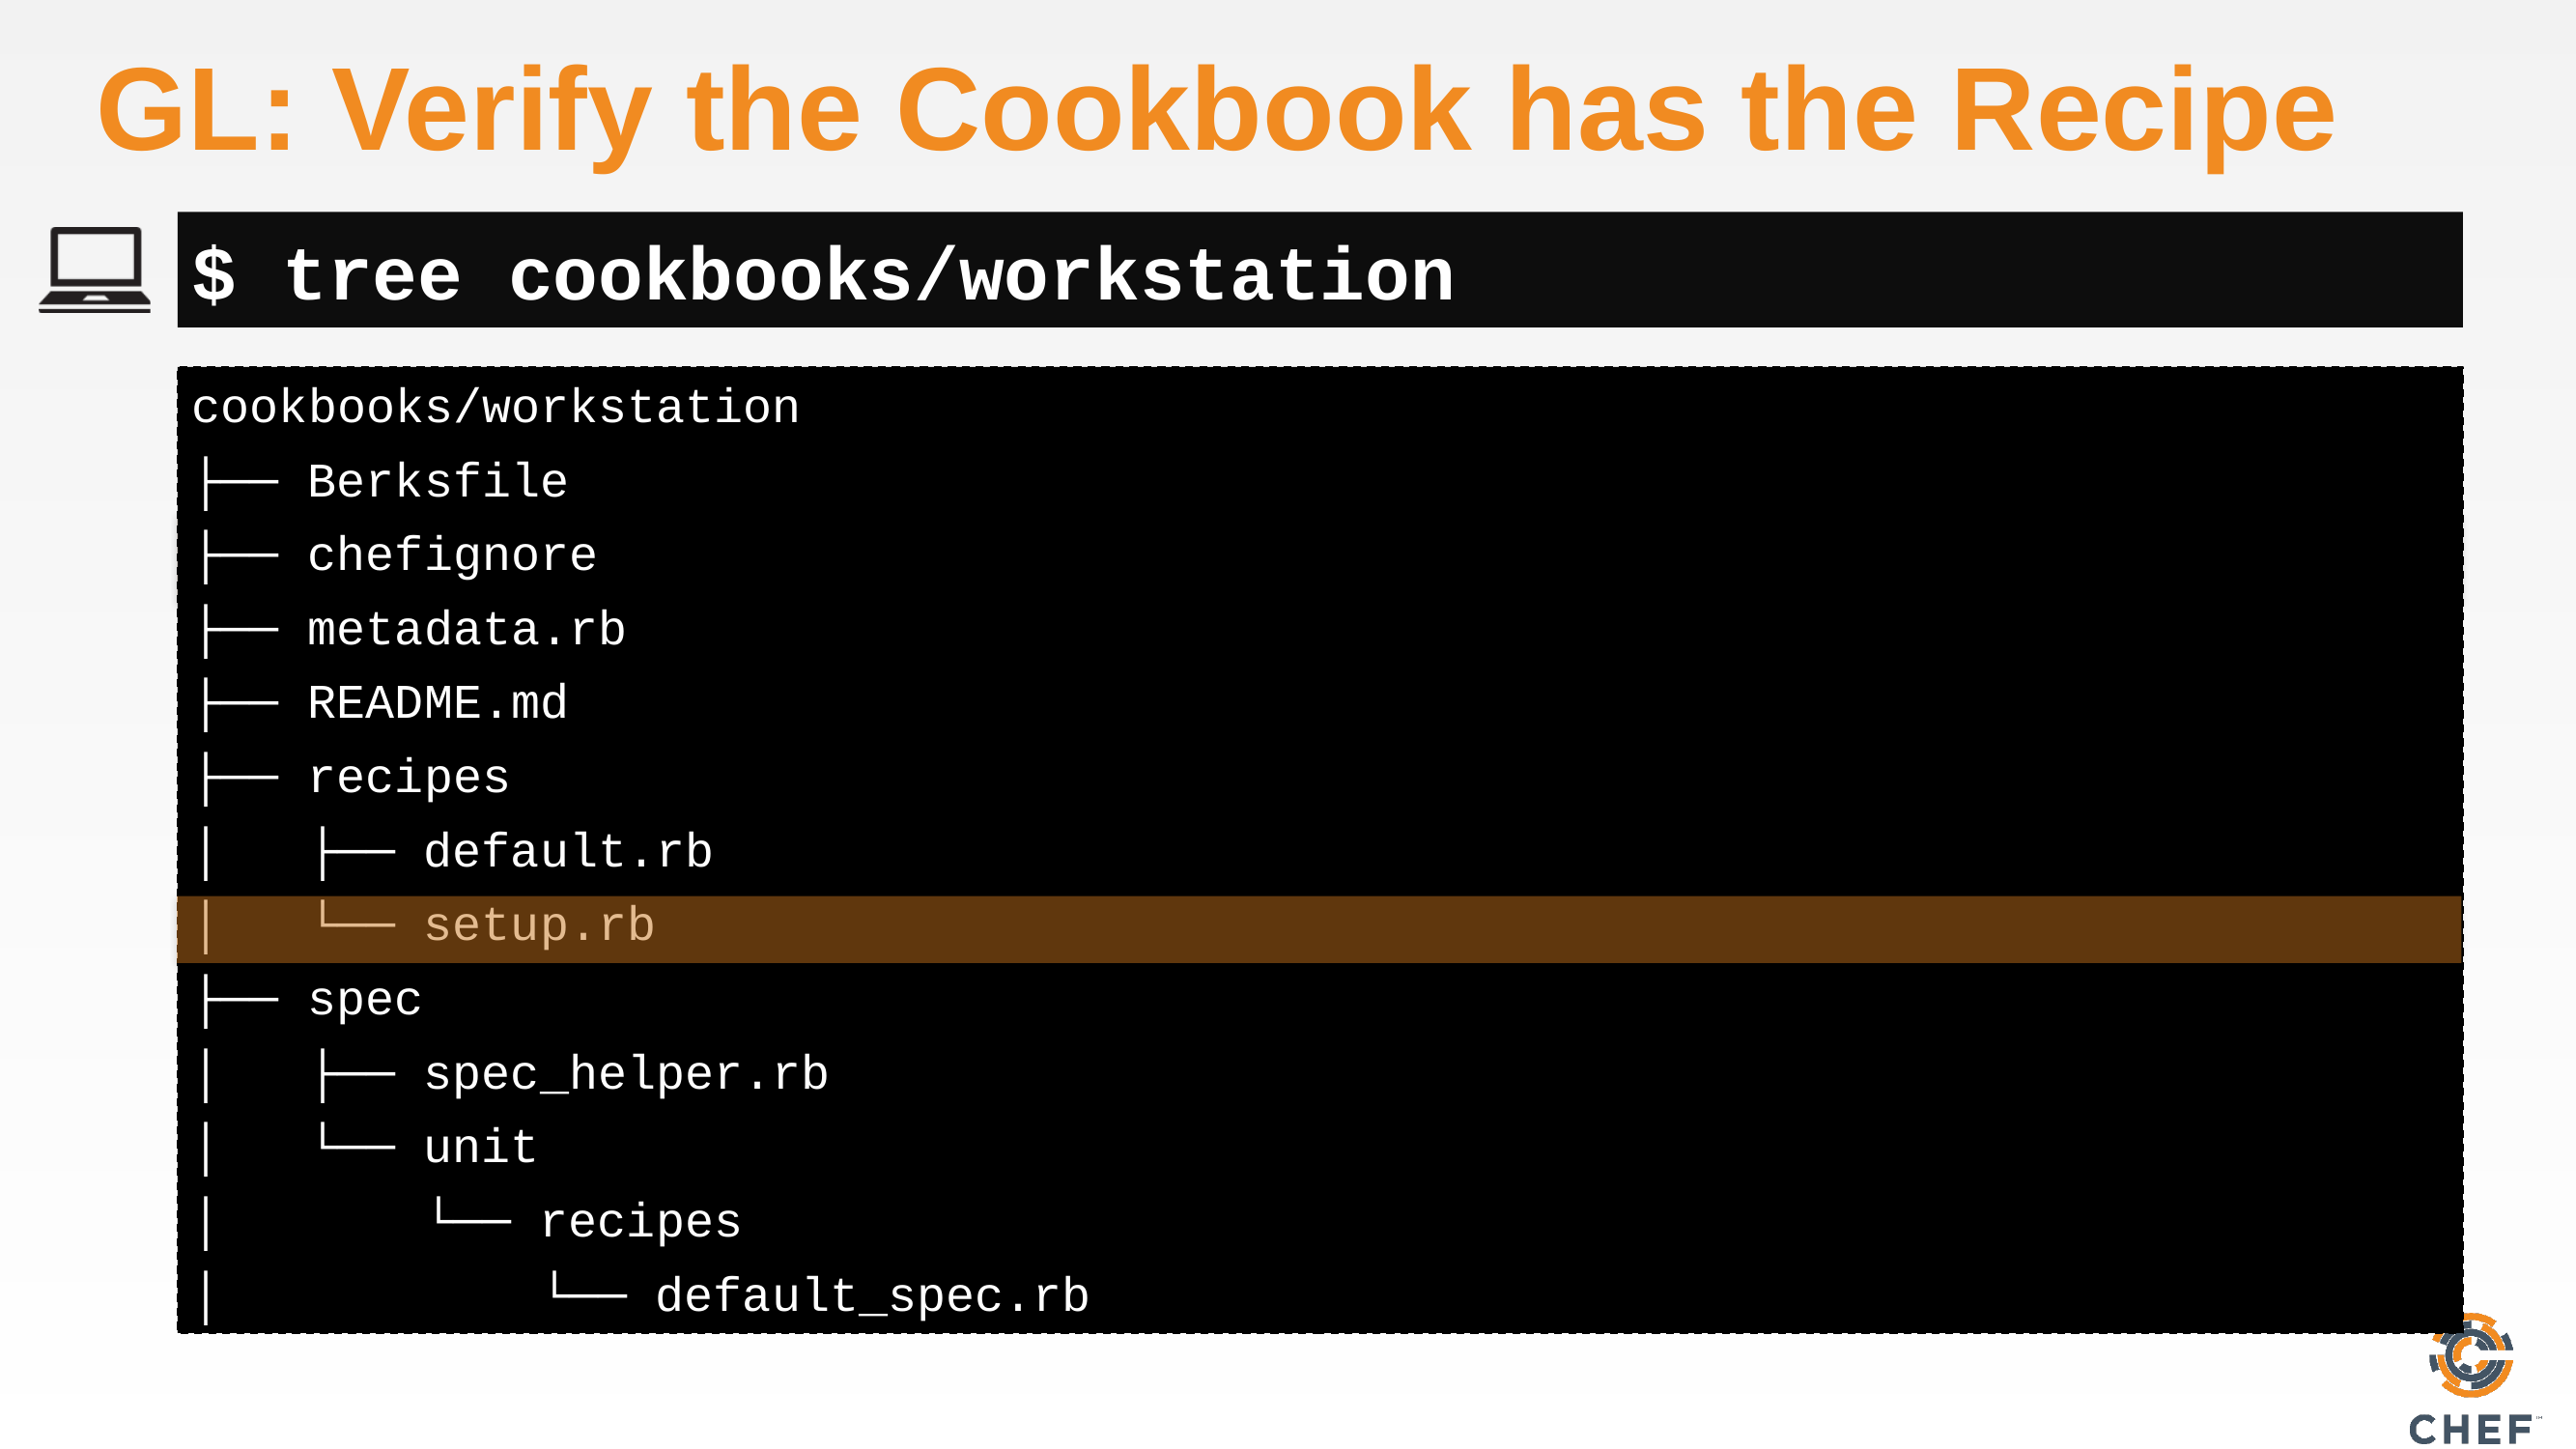

# GL: Verify the Cookbook has the Recipe
$ tree cookbooks/workstation
cookbooks/workstation
├── Berksfile
├── chefignore
├── metadata.rb
├── README.md
├── recipes
│   ├── default.rb
│   └── setup.rb
├── spec
│   ├── spec_helper.rb
│   └── unit
│       └── recipes
│           └── default_spec.rb